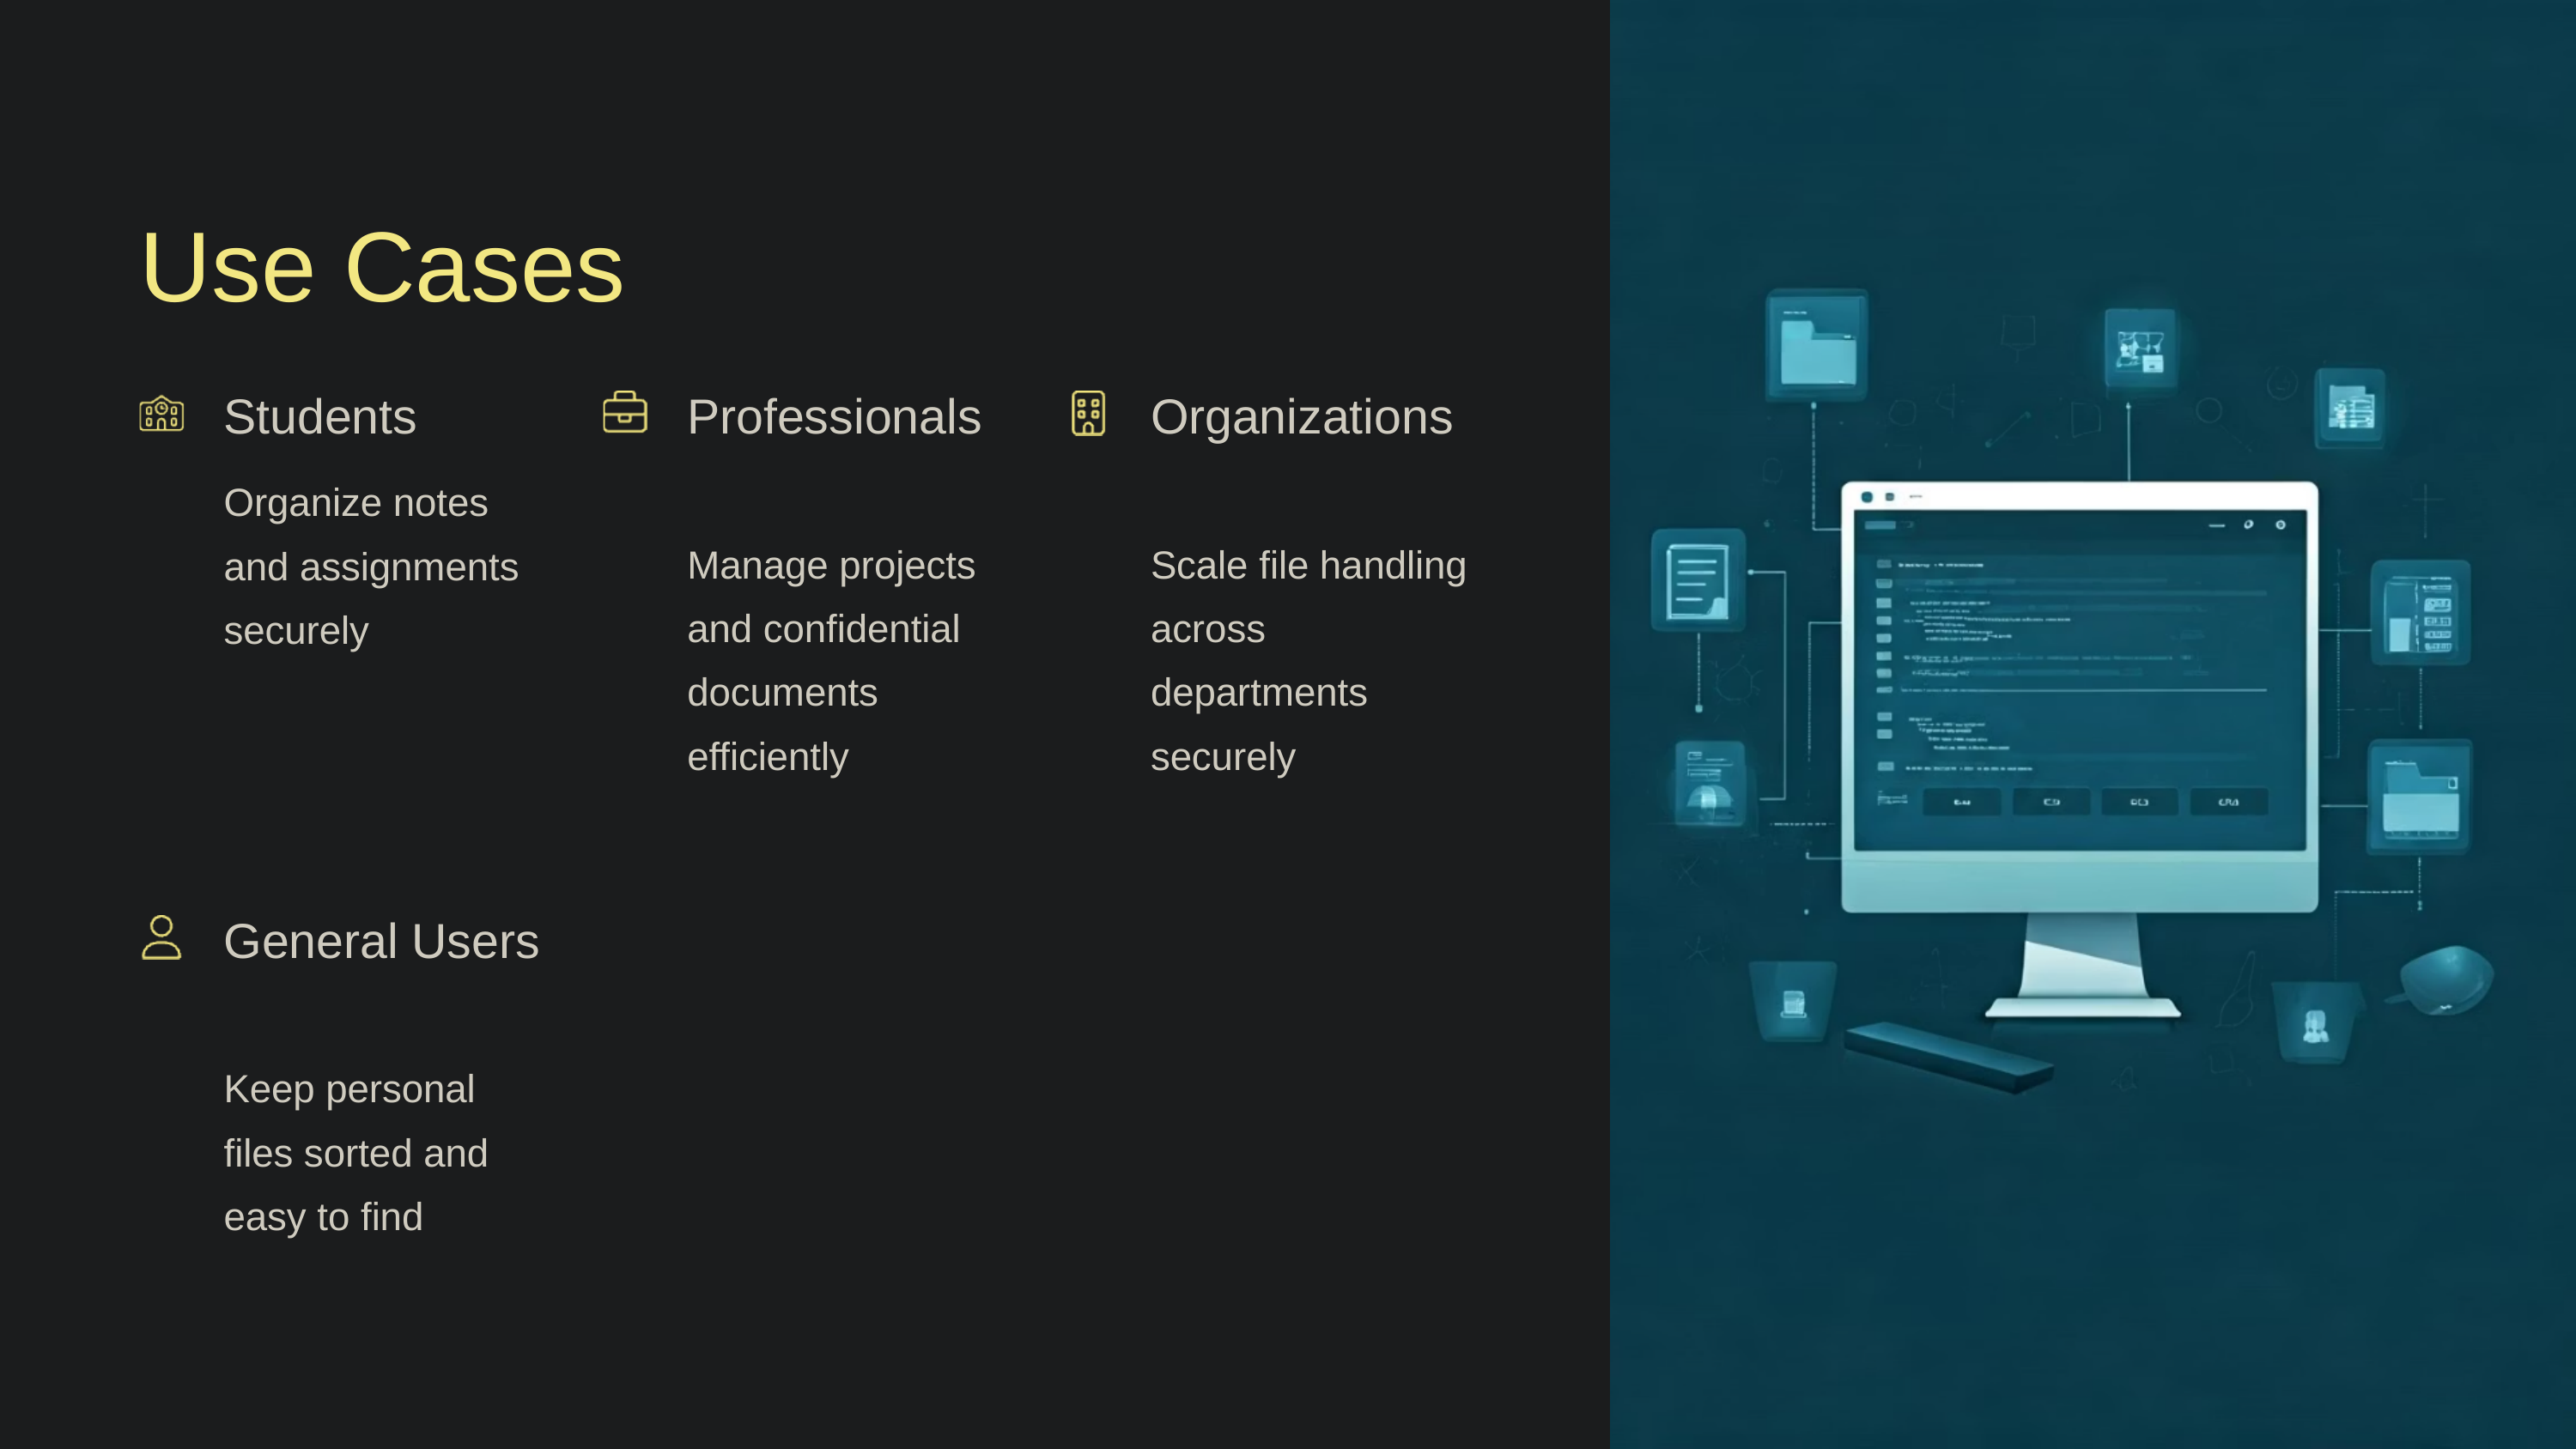

Use Cases

Students

Professionals

Organizations

Organize notes and assignments securely

Manage projects and confidential documents efficiently

Scale file handling across departments securely

General Users

Keep personal files sorted and easy to find